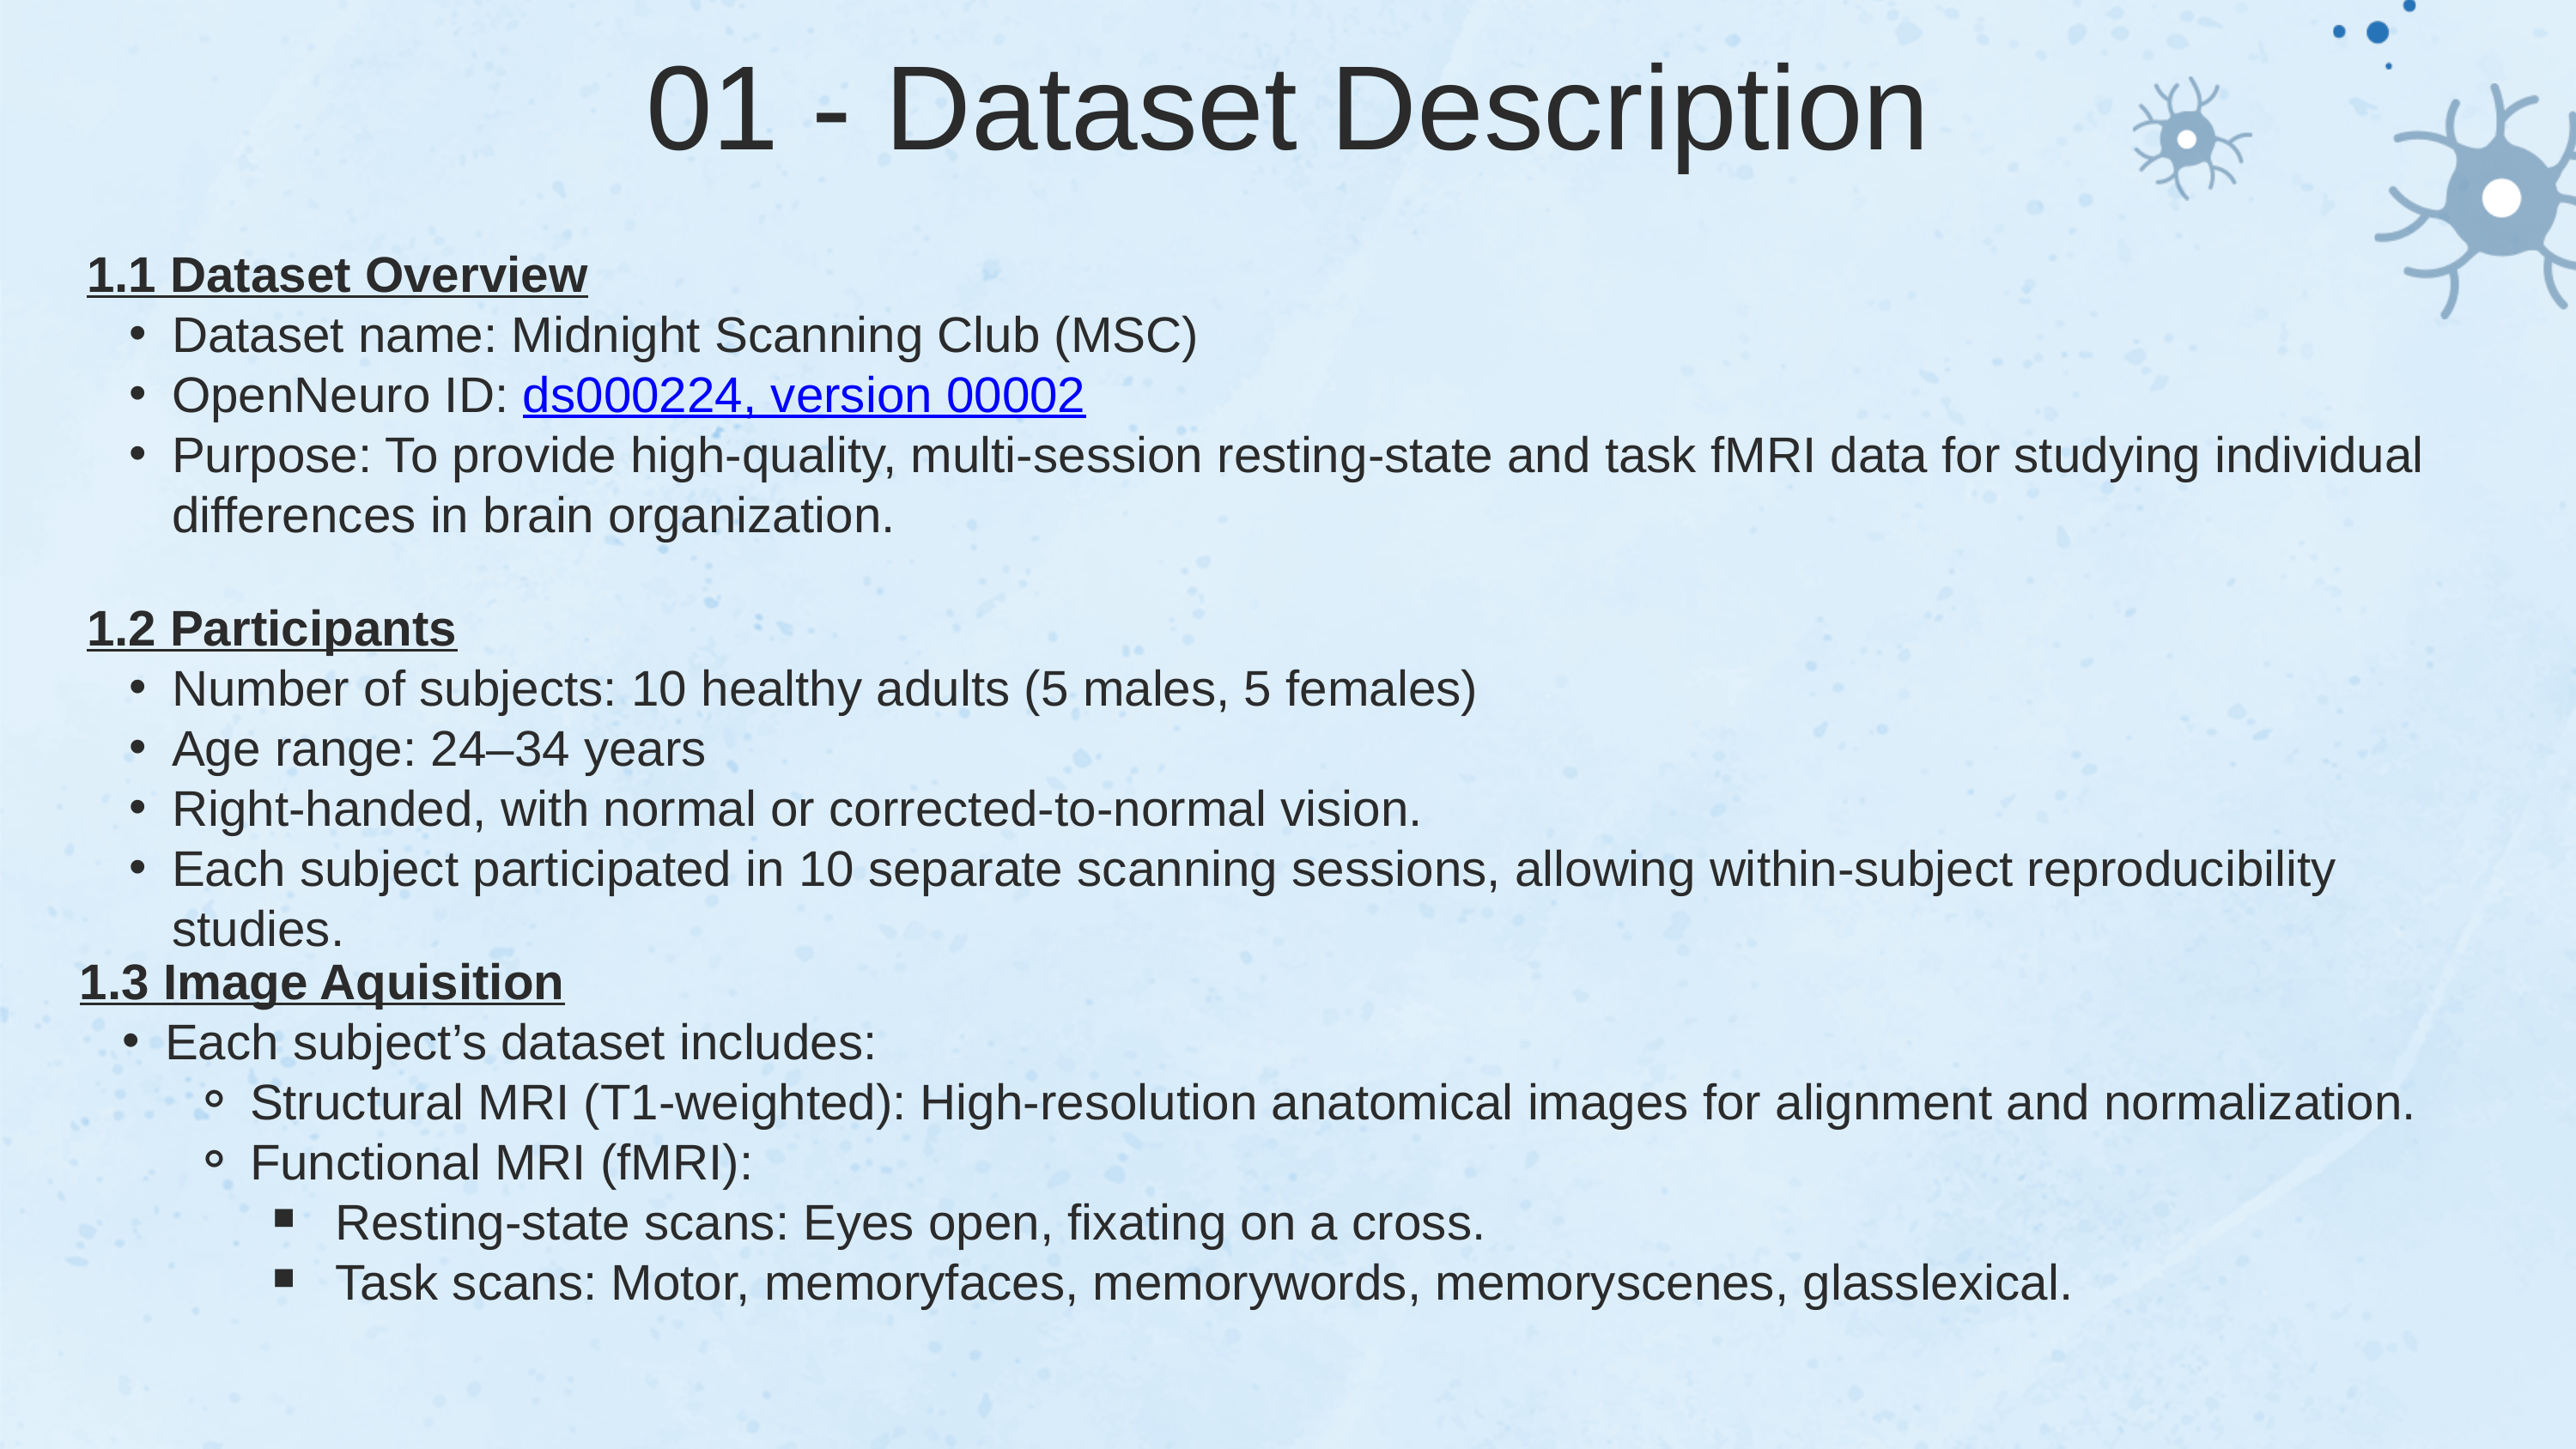

01 - Dataset Description

1.1 Dataset Overview
Dataset name: Midnight Scanning Club (MSC)
OpenNeuro ID: ds000224, version 00002
Purpose: To provide high-quality, multi-session resting-state and task fMRI data for studying individual differences in brain organization.

1.2 Participants
Number of subjects: 10 healthy adults (5 males, 5 females)
Age range: 24–34 years
Right-handed, with normal or corrected-to-normal vision.
Each subject participated in 10 separate scanning sessions, allowing within-subject reproducibility studies.

1.3 Image Aquisition
Each subject’s dataset includes:
Structural MRI (T1-weighted): High-resolution anatomical images for alignment and normalization.
Functional MRI (fMRI):
Resting-state scans: Eyes open, fixating on a cross.
Task scans: Motor, memoryfaces, memorywords, memoryscenes, glasslexical.